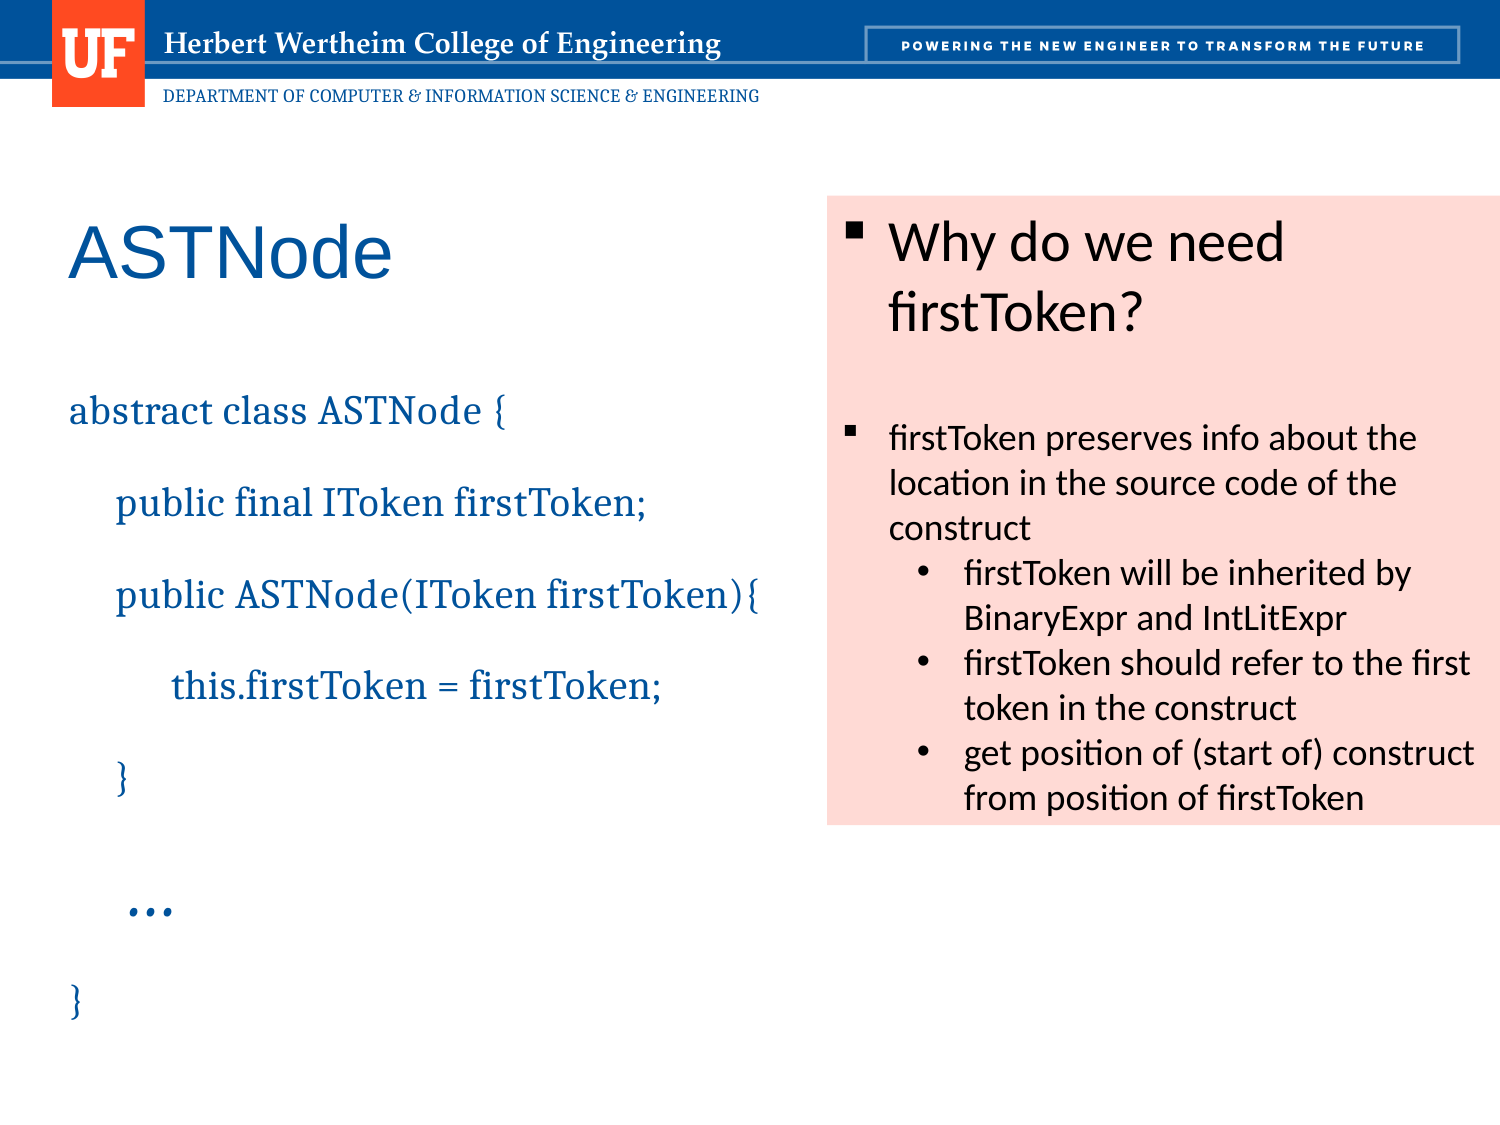

# ASTNode
Why do we need firstToken?

firstToken preserves info about the location in the source code of the construct
firstToken will be inherited by BinaryExpr and IntLitExpr
firstToken should refer to the first token in the construct
get position of (start of) construct from position of firstToken
abstract class ASTNode {
     public final IToken firstToken;
     public ASTNode(IToken firstToken){
           this.firstToken = firstToken;
     }
      …
}